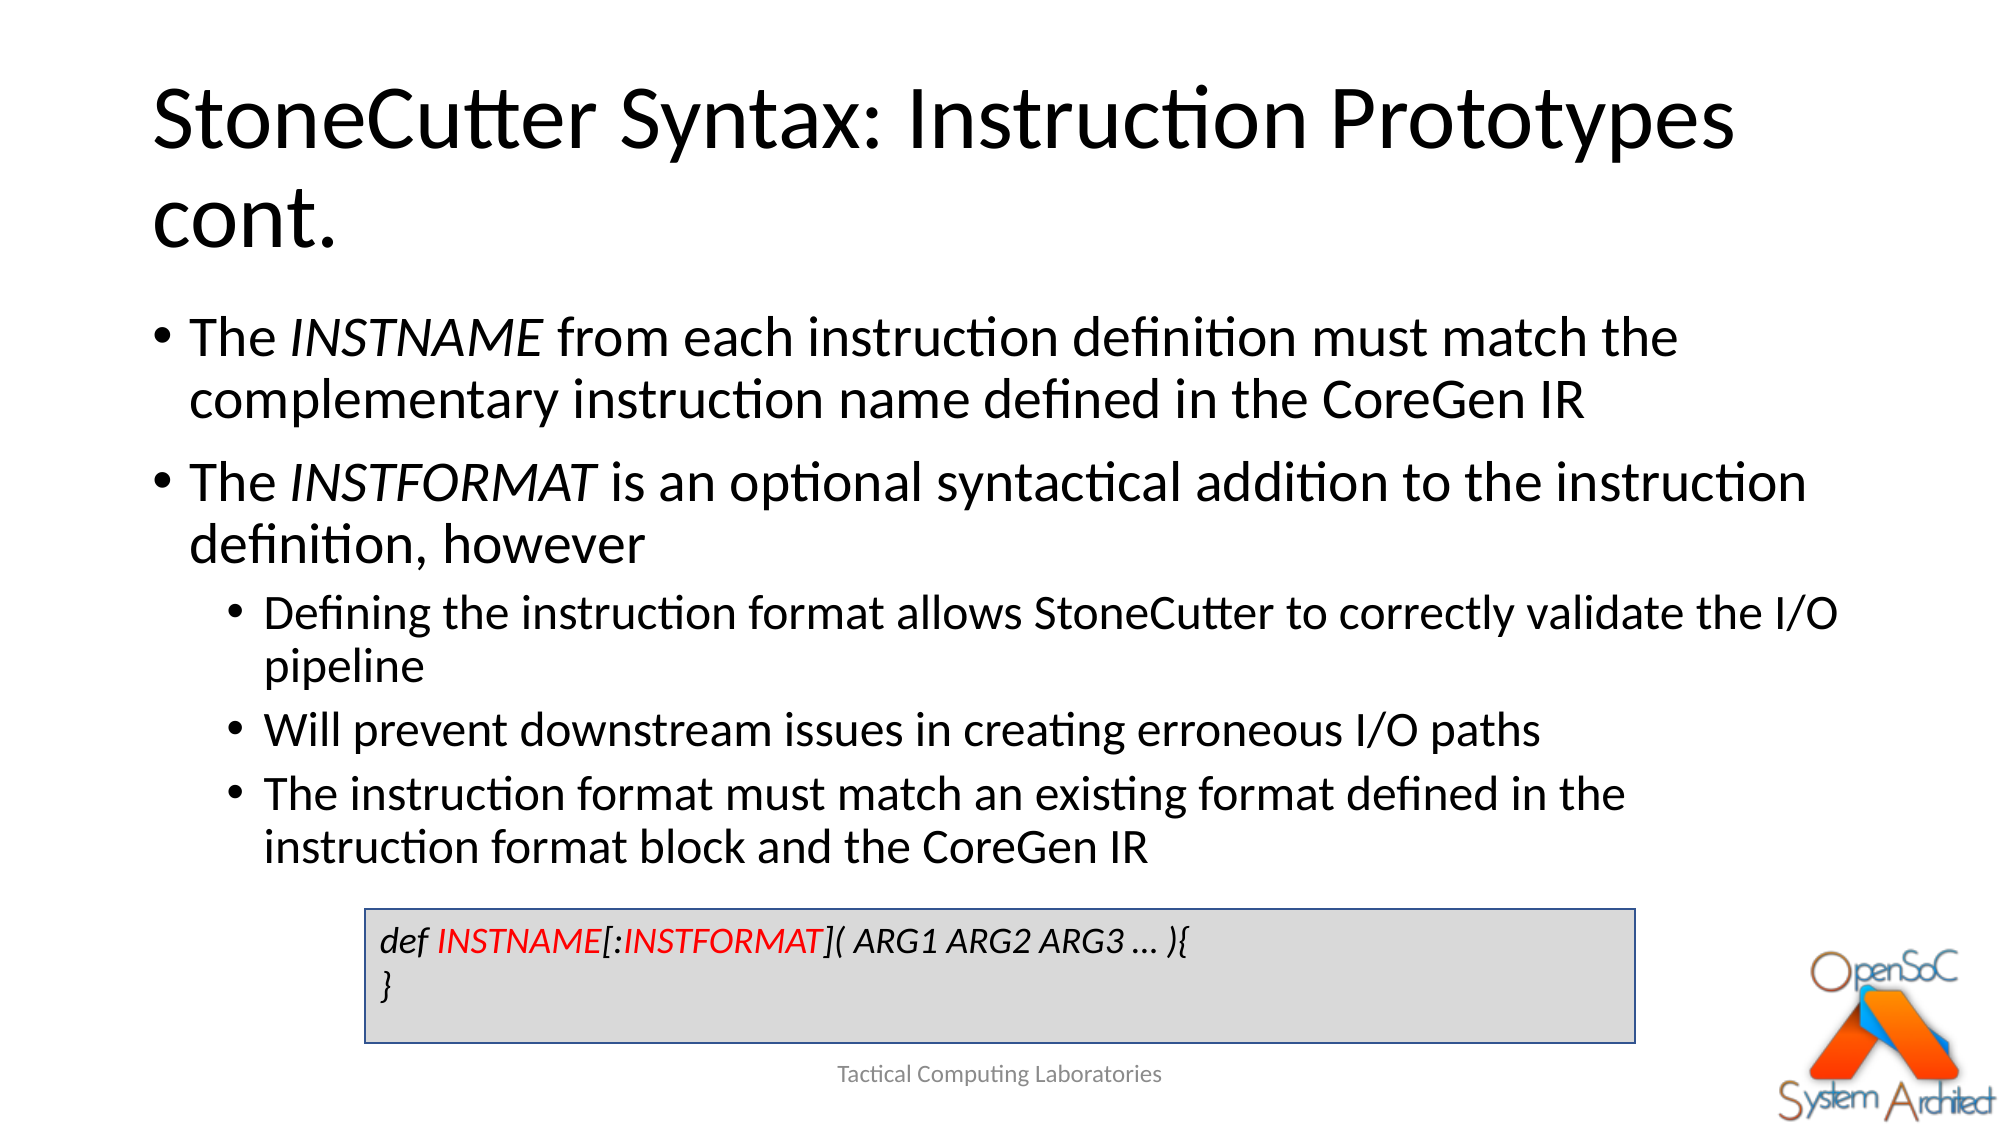

# StoneCutter Syntax: Instruction Prototypes cont.
The INSTNAME from each instruction definition must match the complementary instruction name defined in the CoreGen IR
The INSTFORMAT is an optional syntactical addition to the instruction definition, however
Defining the instruction format allows StoneCutter to correctly validate the I/O pipeline
Will prevent downstream issues in creating erroneous I/O paths
The instruction format must match an existing format defined in the instruction format block and the CoreGen IR
def INSTNAME[:INSTFORMAT]( ARG1 ARG2 ARG3 … ){
}

Tactical Computing Laboratories